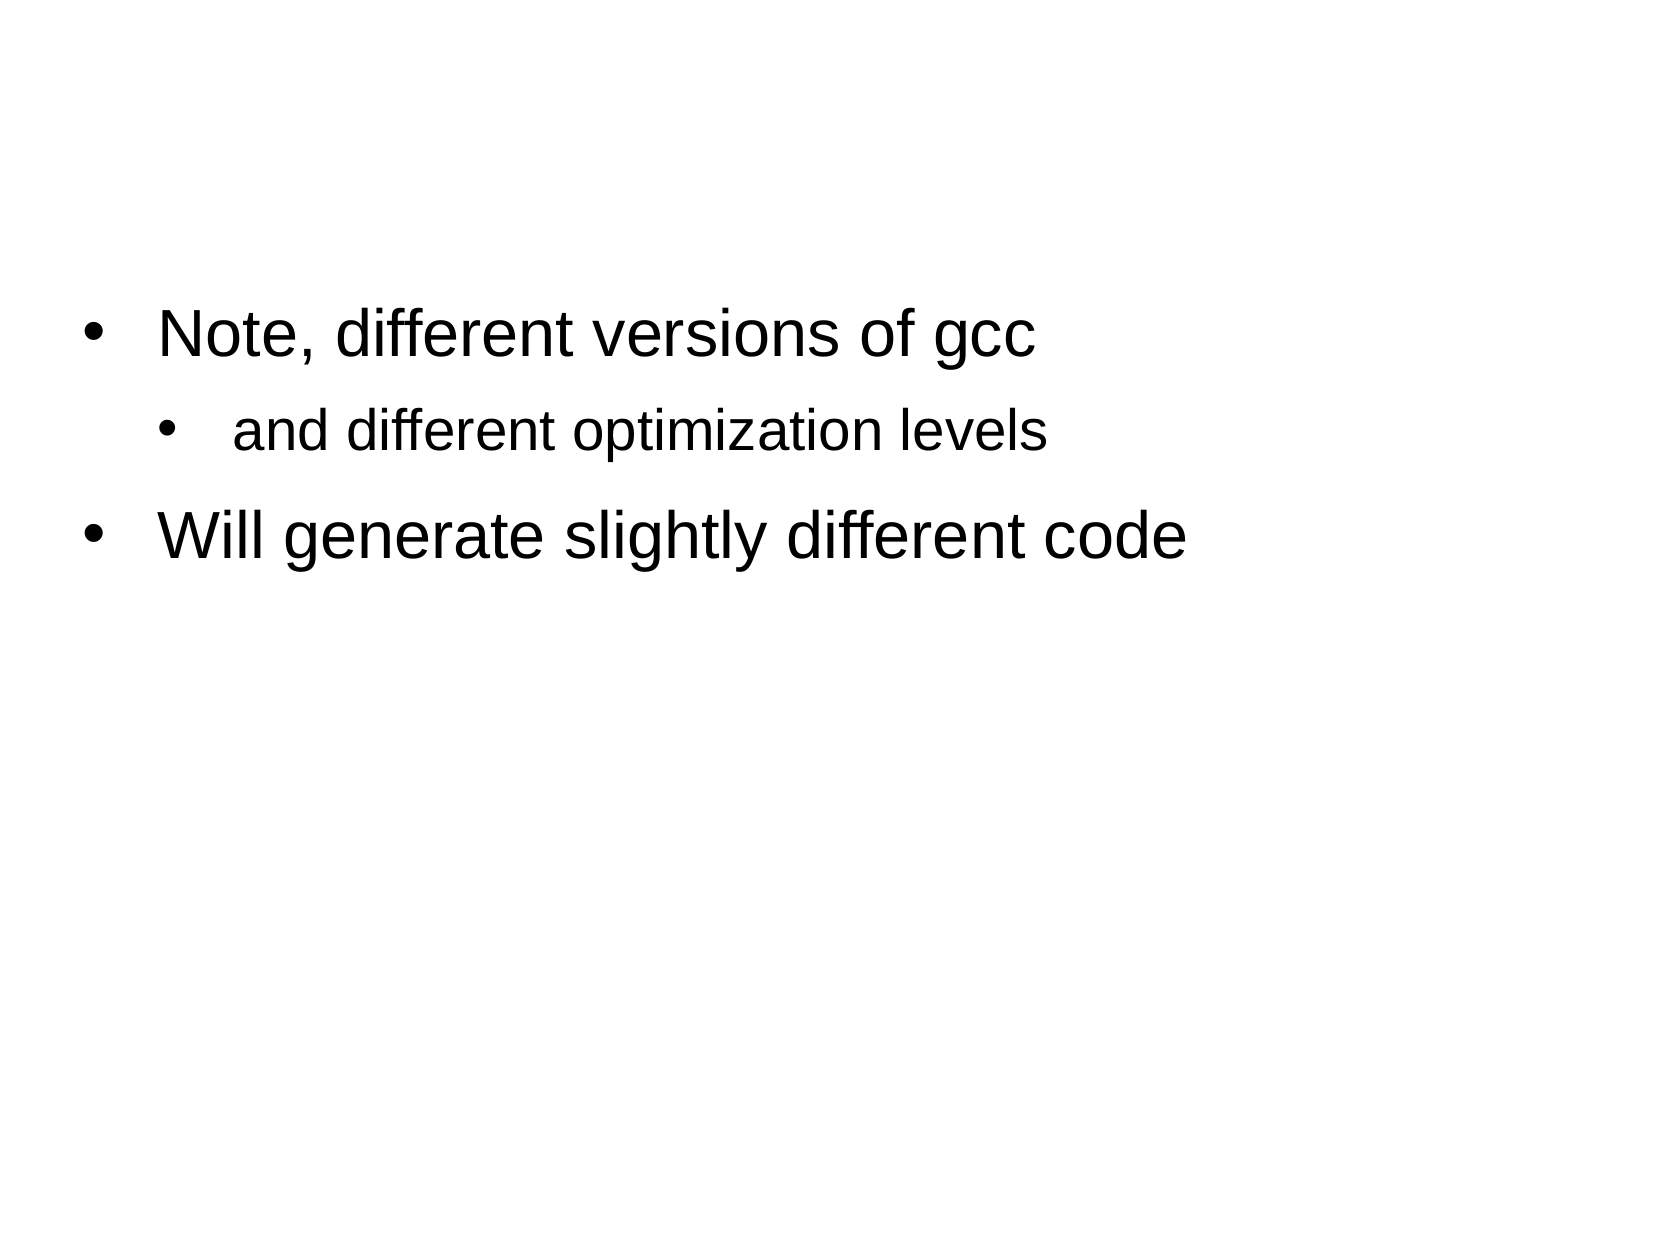

Note, different versions of gcc
and different optimization levels
Will generate slightly different code